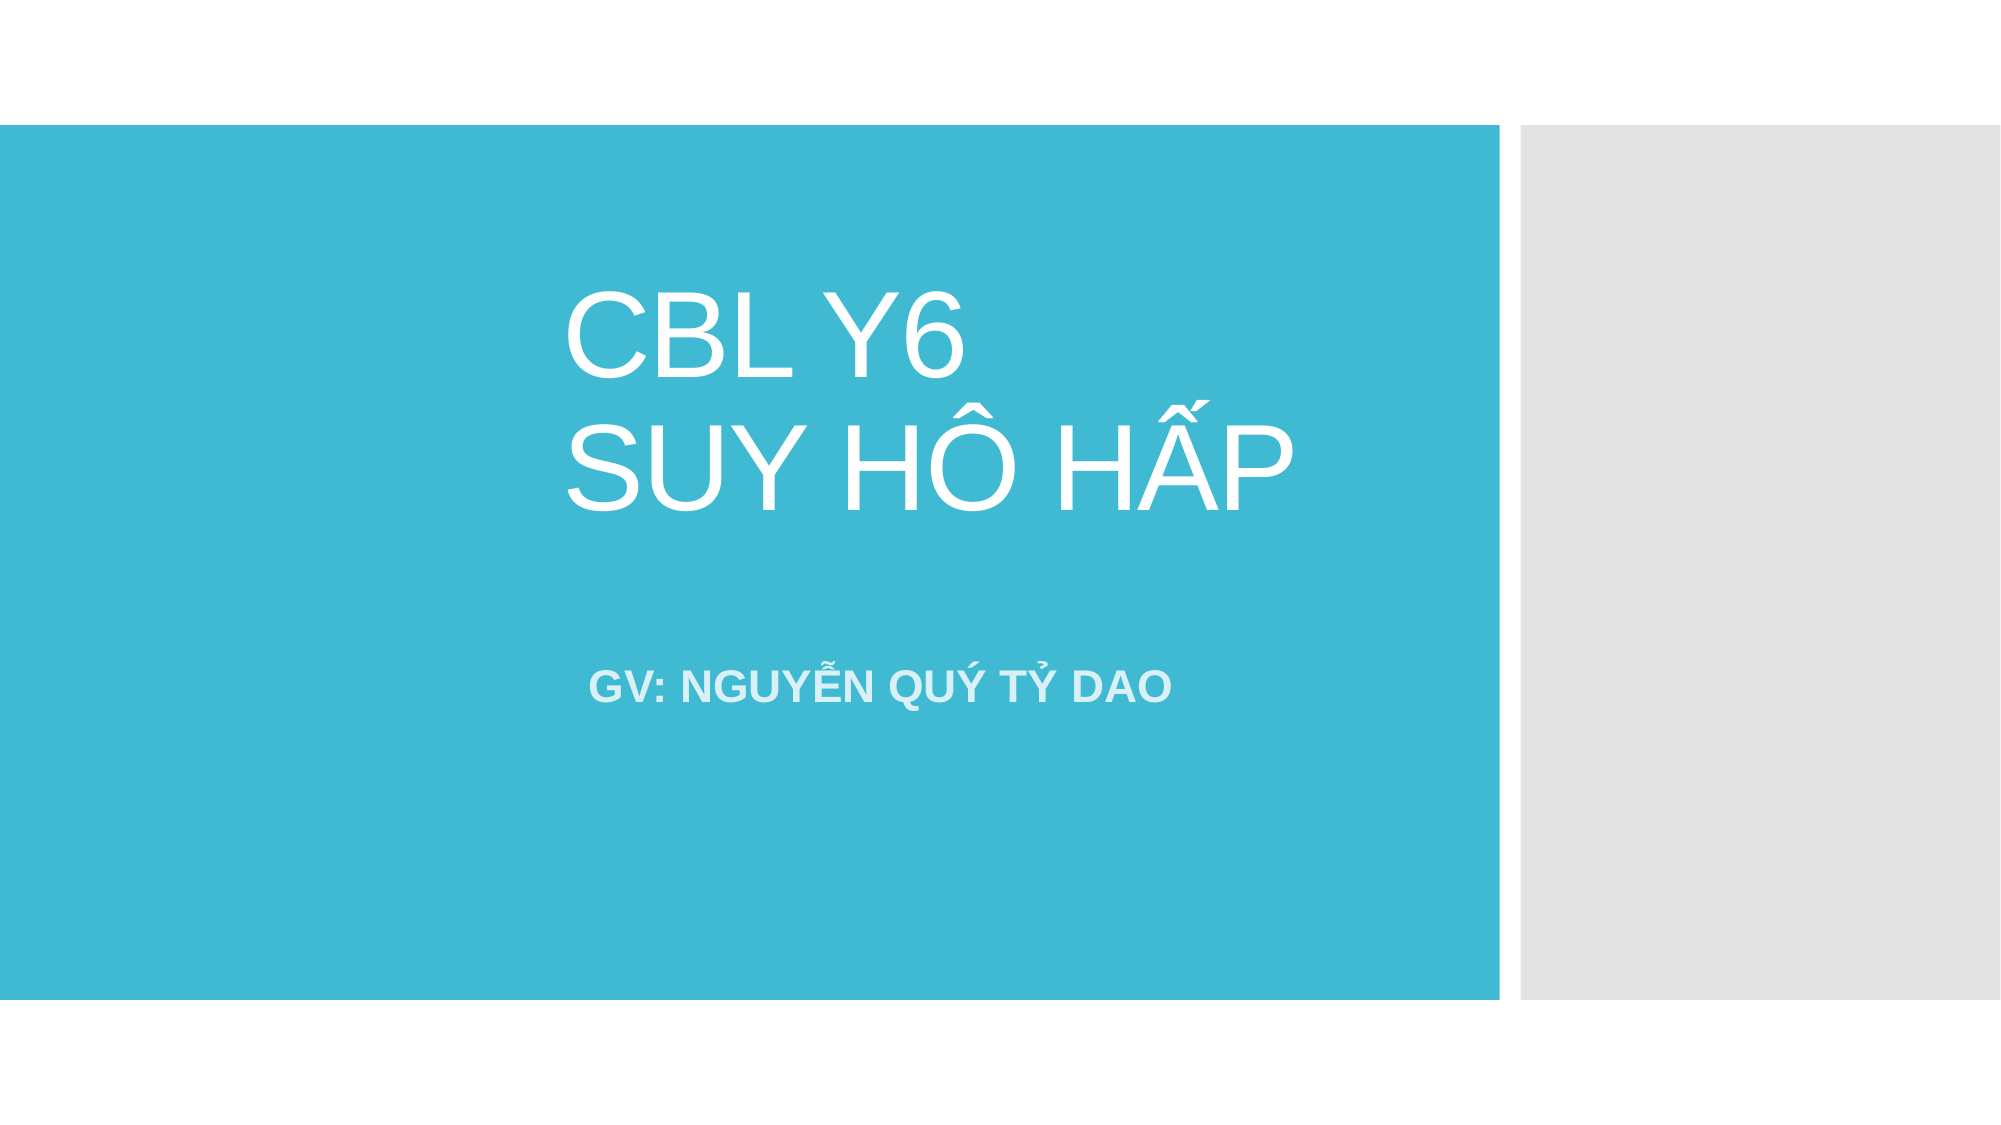

# CBL Y6 SUY HÔ HẤP
GV: NGUYỄN QUÝ TỶ DAO